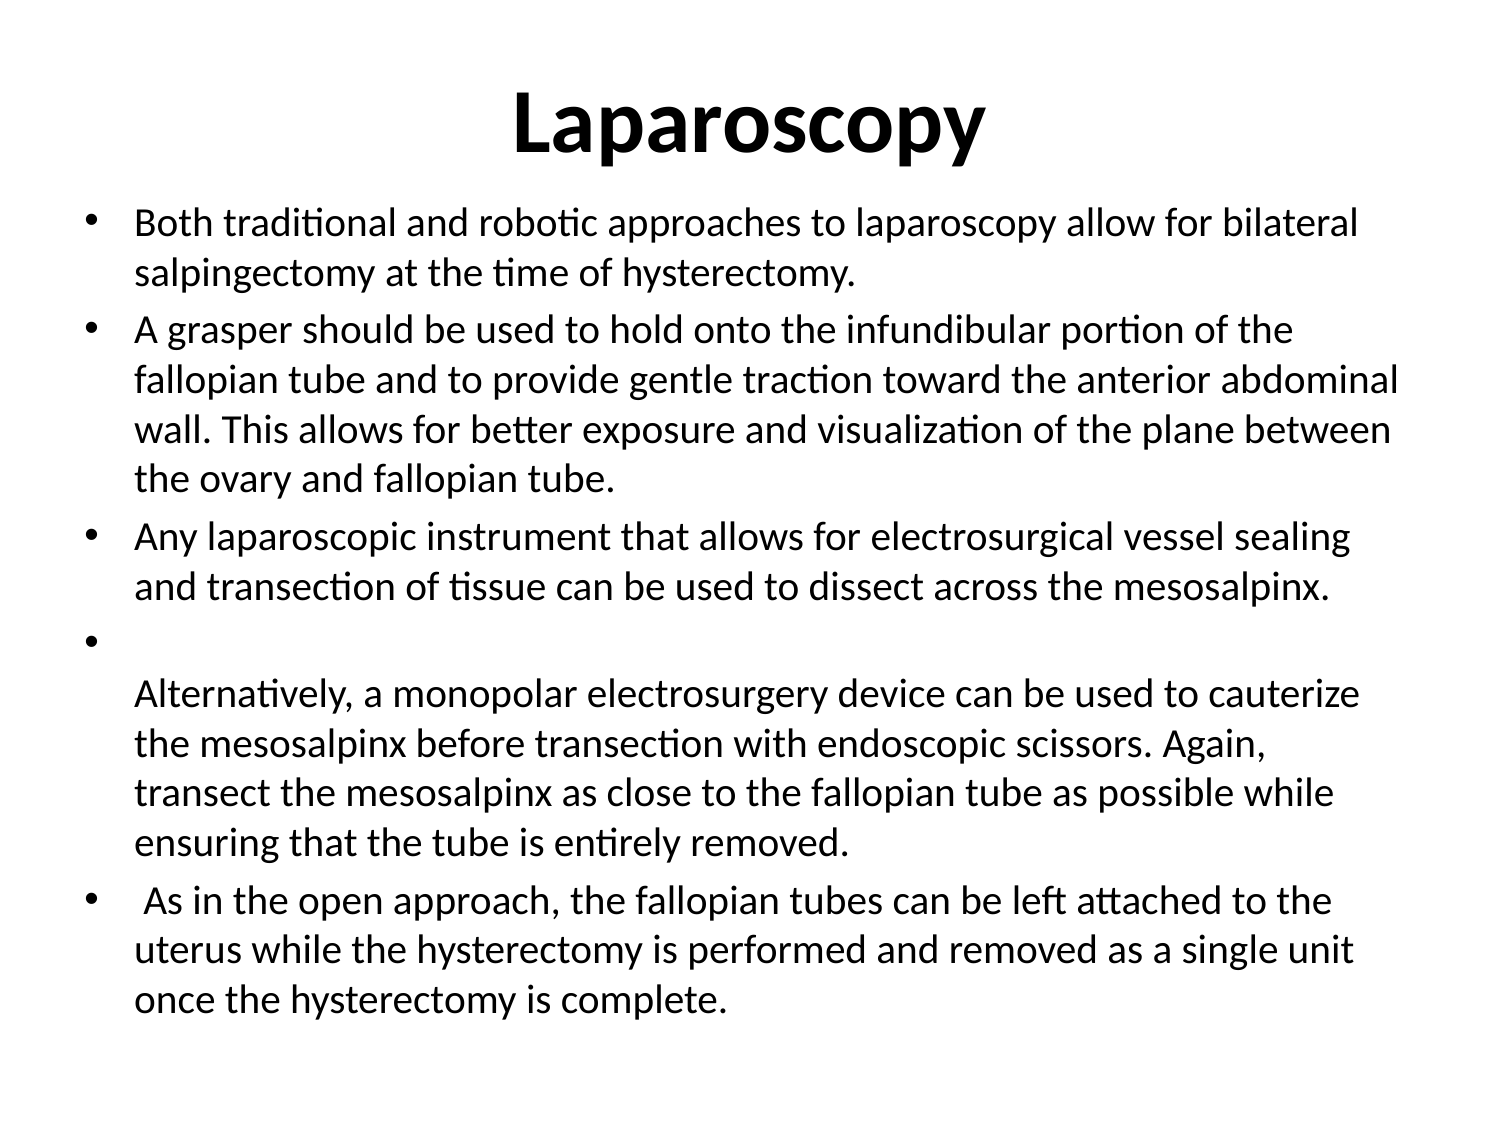

# Laparoscopy
Both traditional and robotic approaches to laparoscopy allow for bilateral salpingectomy at the time of hysterectomy.
A grasper should be used to hold onto the infundibular portion of the fallopian tube and to provide gentle traction toward the anterior abdominal wall. This allows for better exposure and visualization of the plane between the ovary and fallopian tube.
Any laparoscopic instrument that allows for electrosurgical vessel sealing and transection of tissue can be used to dissect across the mesosalpinx.
Alternatively, a monopolar electrosurgery device can be used to cauterize the mesosalpinx before transection with endoscopic scissors. Again, transect the mesosalpinx as close to the fallopian tube as possible while ensuring that the tube is entirely removed.
 As in the open approach, the fallopian tubes can be left attached to the uterus while the hysterectomy is performed and removed as a single unit once the hysterectomy is complete.